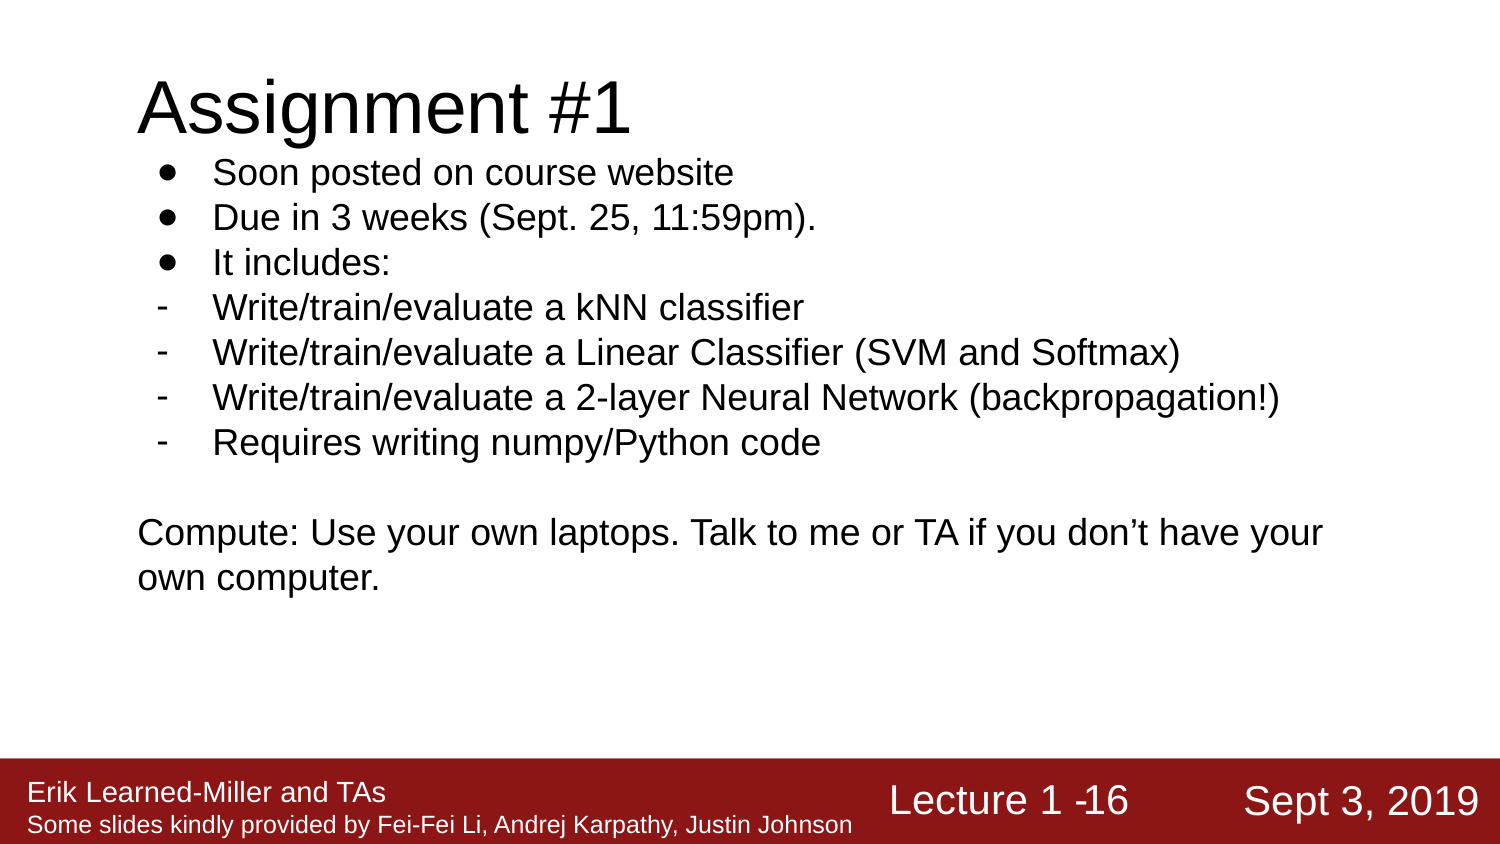

Assignment #1
Soon posted on course website
Due in 3 weeks (Sept. 25, 11:59pm).
It includes:
Write/train/evaluate a kNN classifier
Write/train/evaluate a Linear Classifier (SVM and Softmax)
Write/train/evaluate a 2-layer Neural Network (backpropagation!)
Requires writing numpy/Python code

Compute: Use your own laptops. Talk to me or TA if you don’t have your own computer.
16